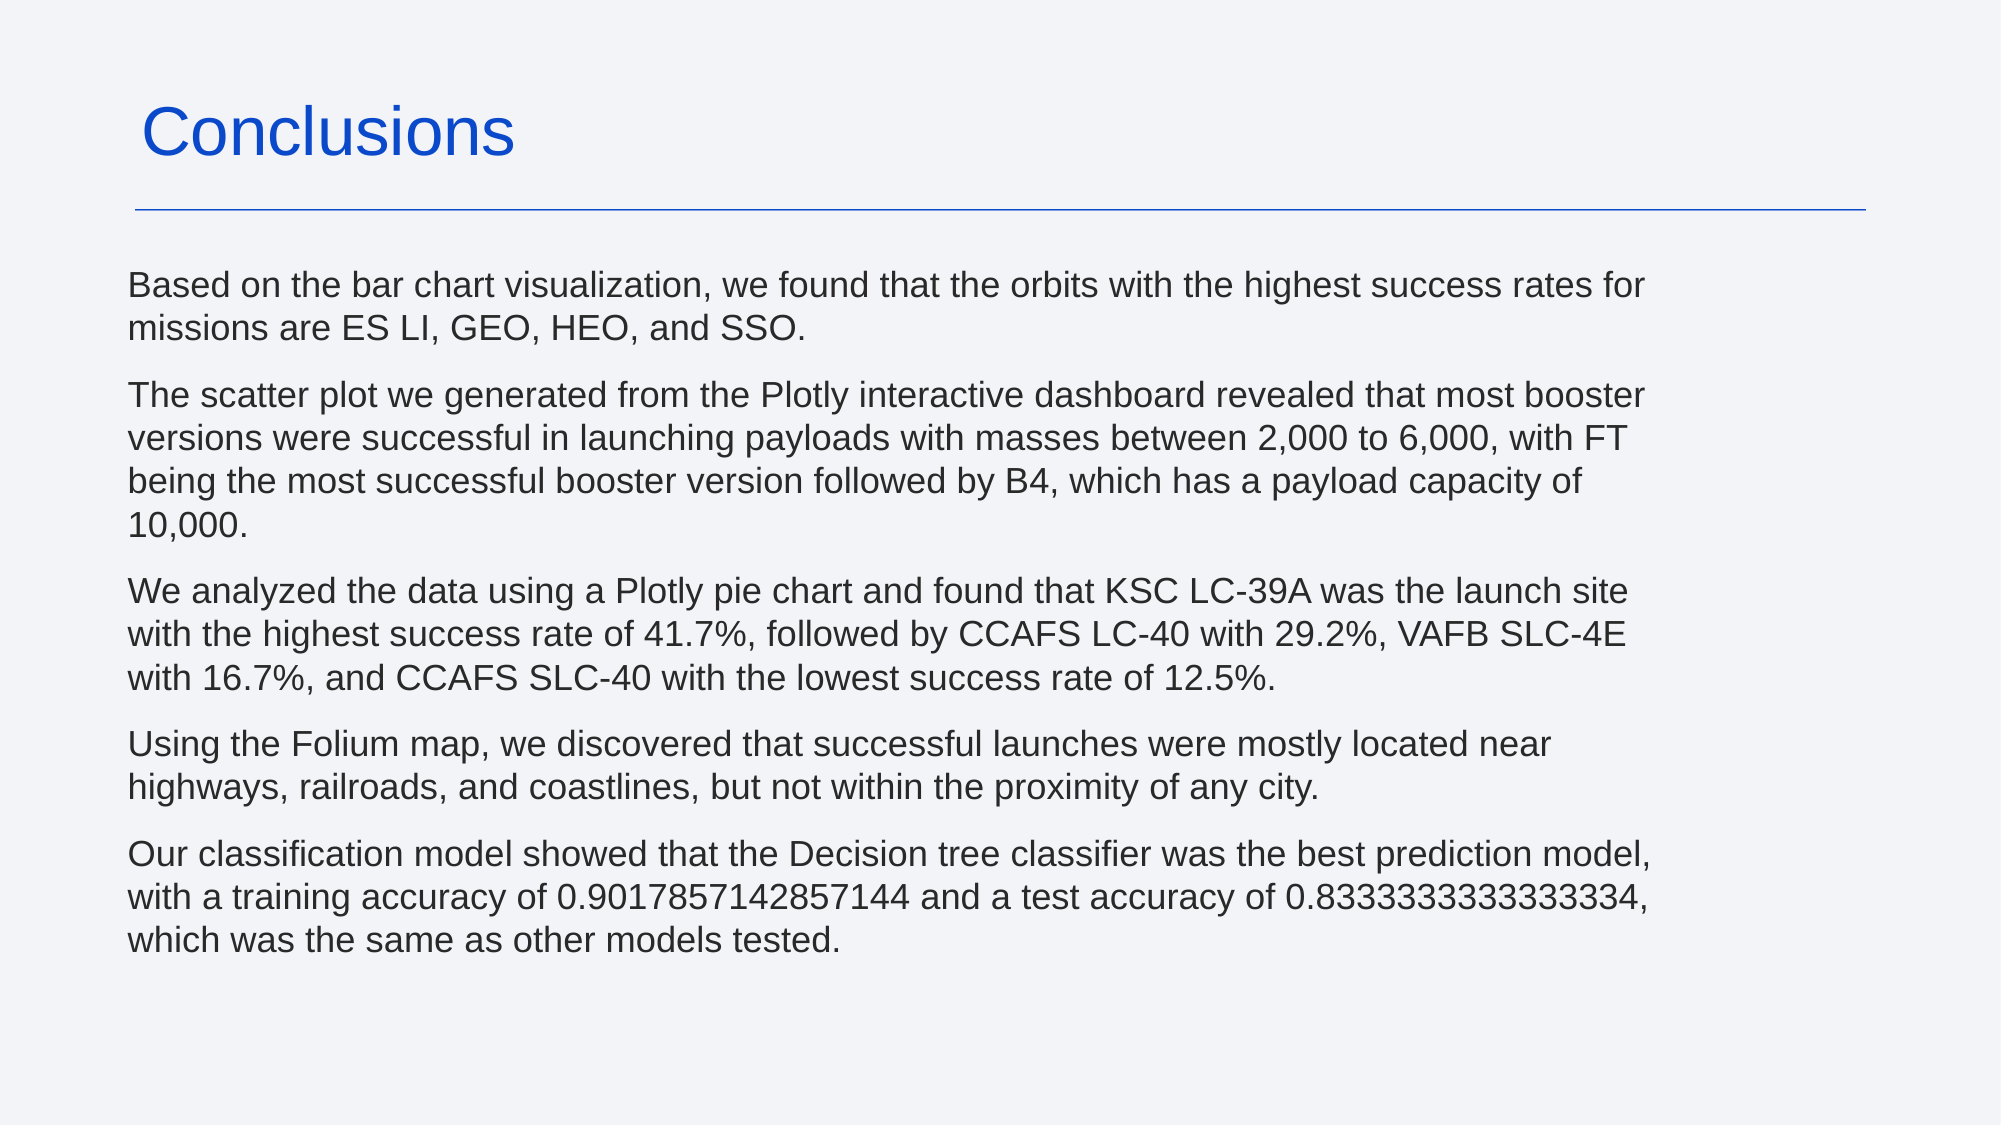

Conclusions
Based on the bar chart visualization, we found that the orbits with the highest success rates for missions are ES LI, GEO, HEO, and SSO.
The scatter plot we generated from the Plotly interactive dashboard revealed that most booster versions were successful in launching payloads with masses between 2,000 to 6,000, with FT being the most successful booster version followed by B4, which has a payload capacity of 10,000.
We analyzed the data using a Plotly pie chart and found that KSC LC-39A was the launch site with the highest success rate of 41.7%, followed by CCAFS LC-40 with 29.2%, VAFB SLC-4E with 16.7%, and CCAFS SLC-40 with the lowest success rate of 12.5%.
Using the Folium map, we discovered that successful launches were mostly located near highways, railroads, and coastlines, but not within the proximity of any city.
Our classification model showed that the Decision tree classifier was the best prediction model, with a training accuracy of 0.9017857142857144 and a test accuracy of 0.8333333333333334, which was the same as other models tested.
44